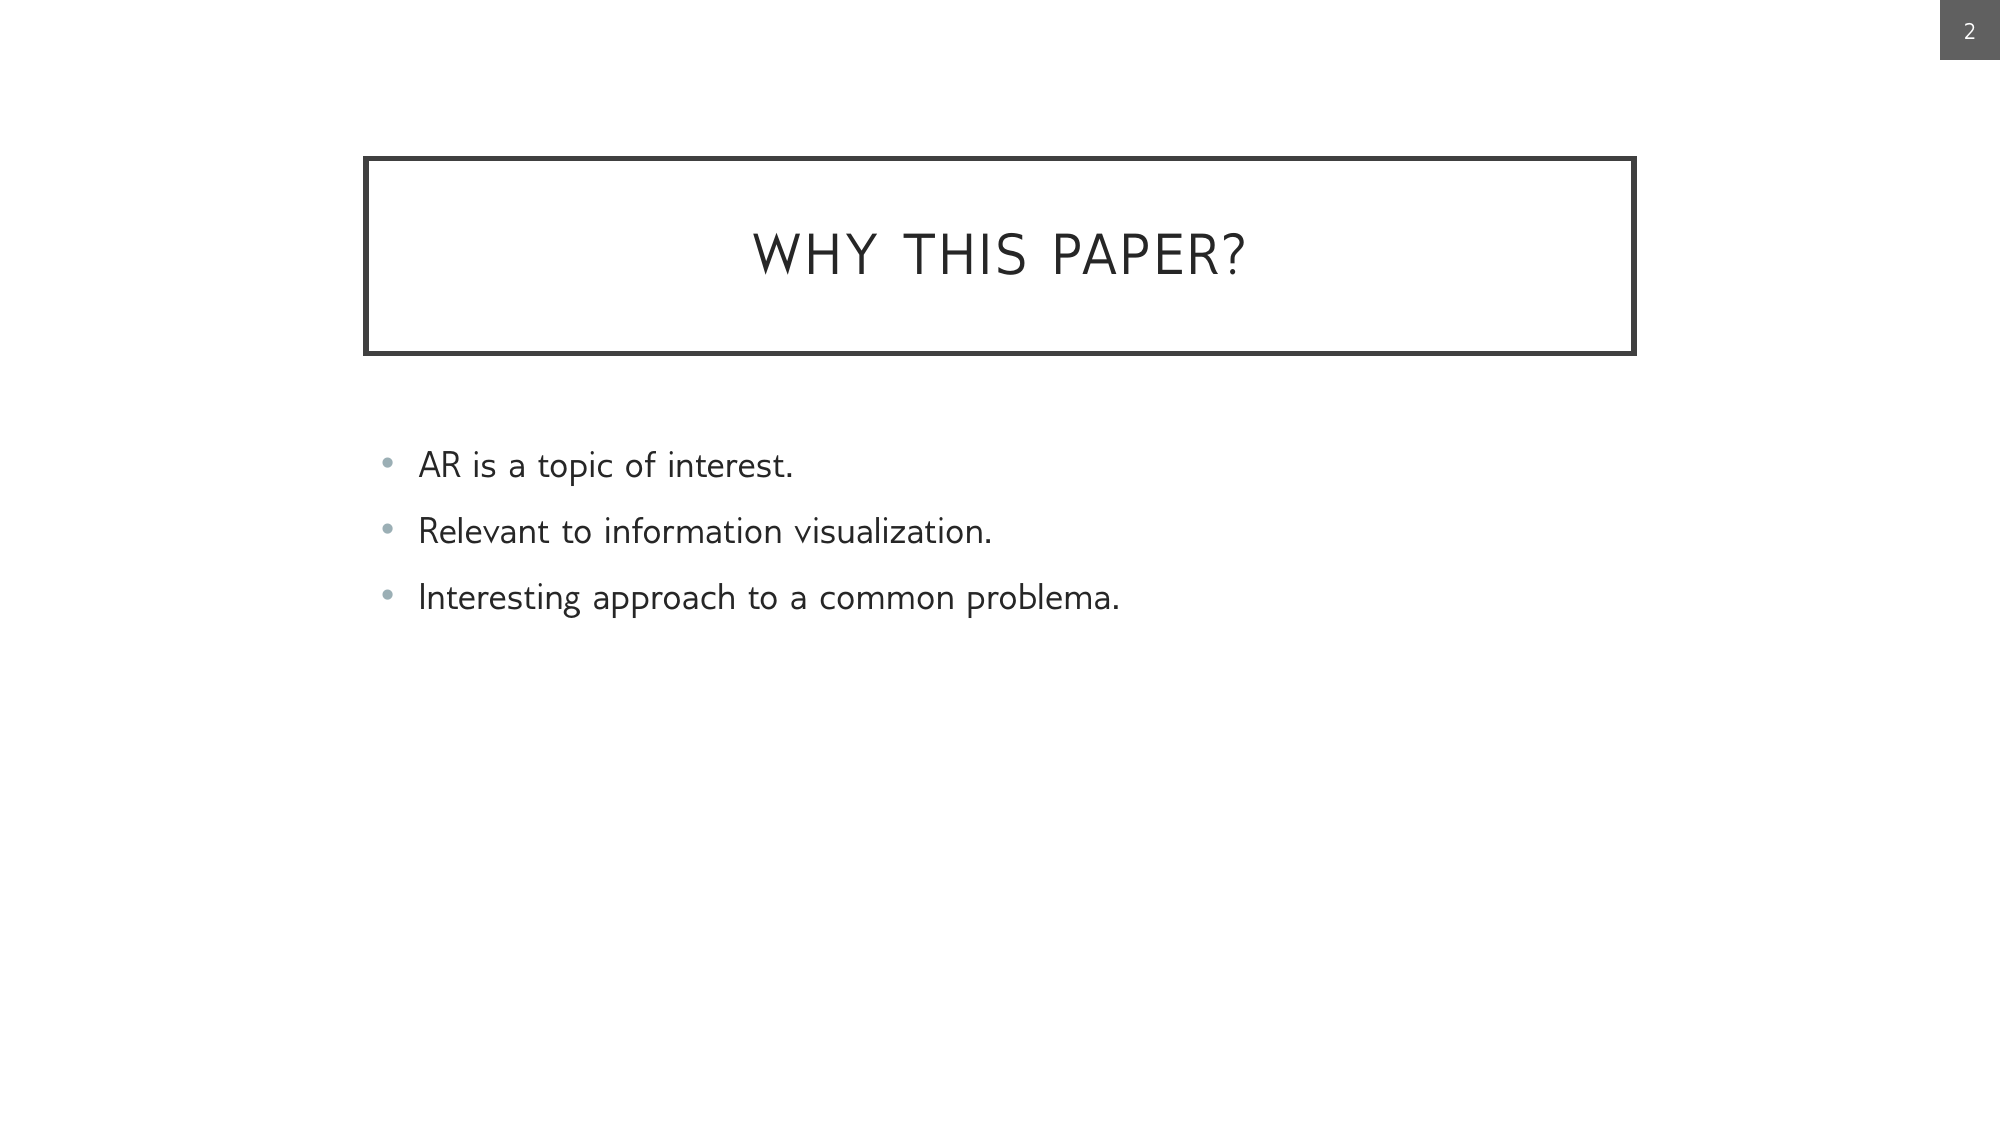

2
# Why this paper?
AR is a topic of interest.
Relevant to information visualization.
Interesting approach to a common problema.